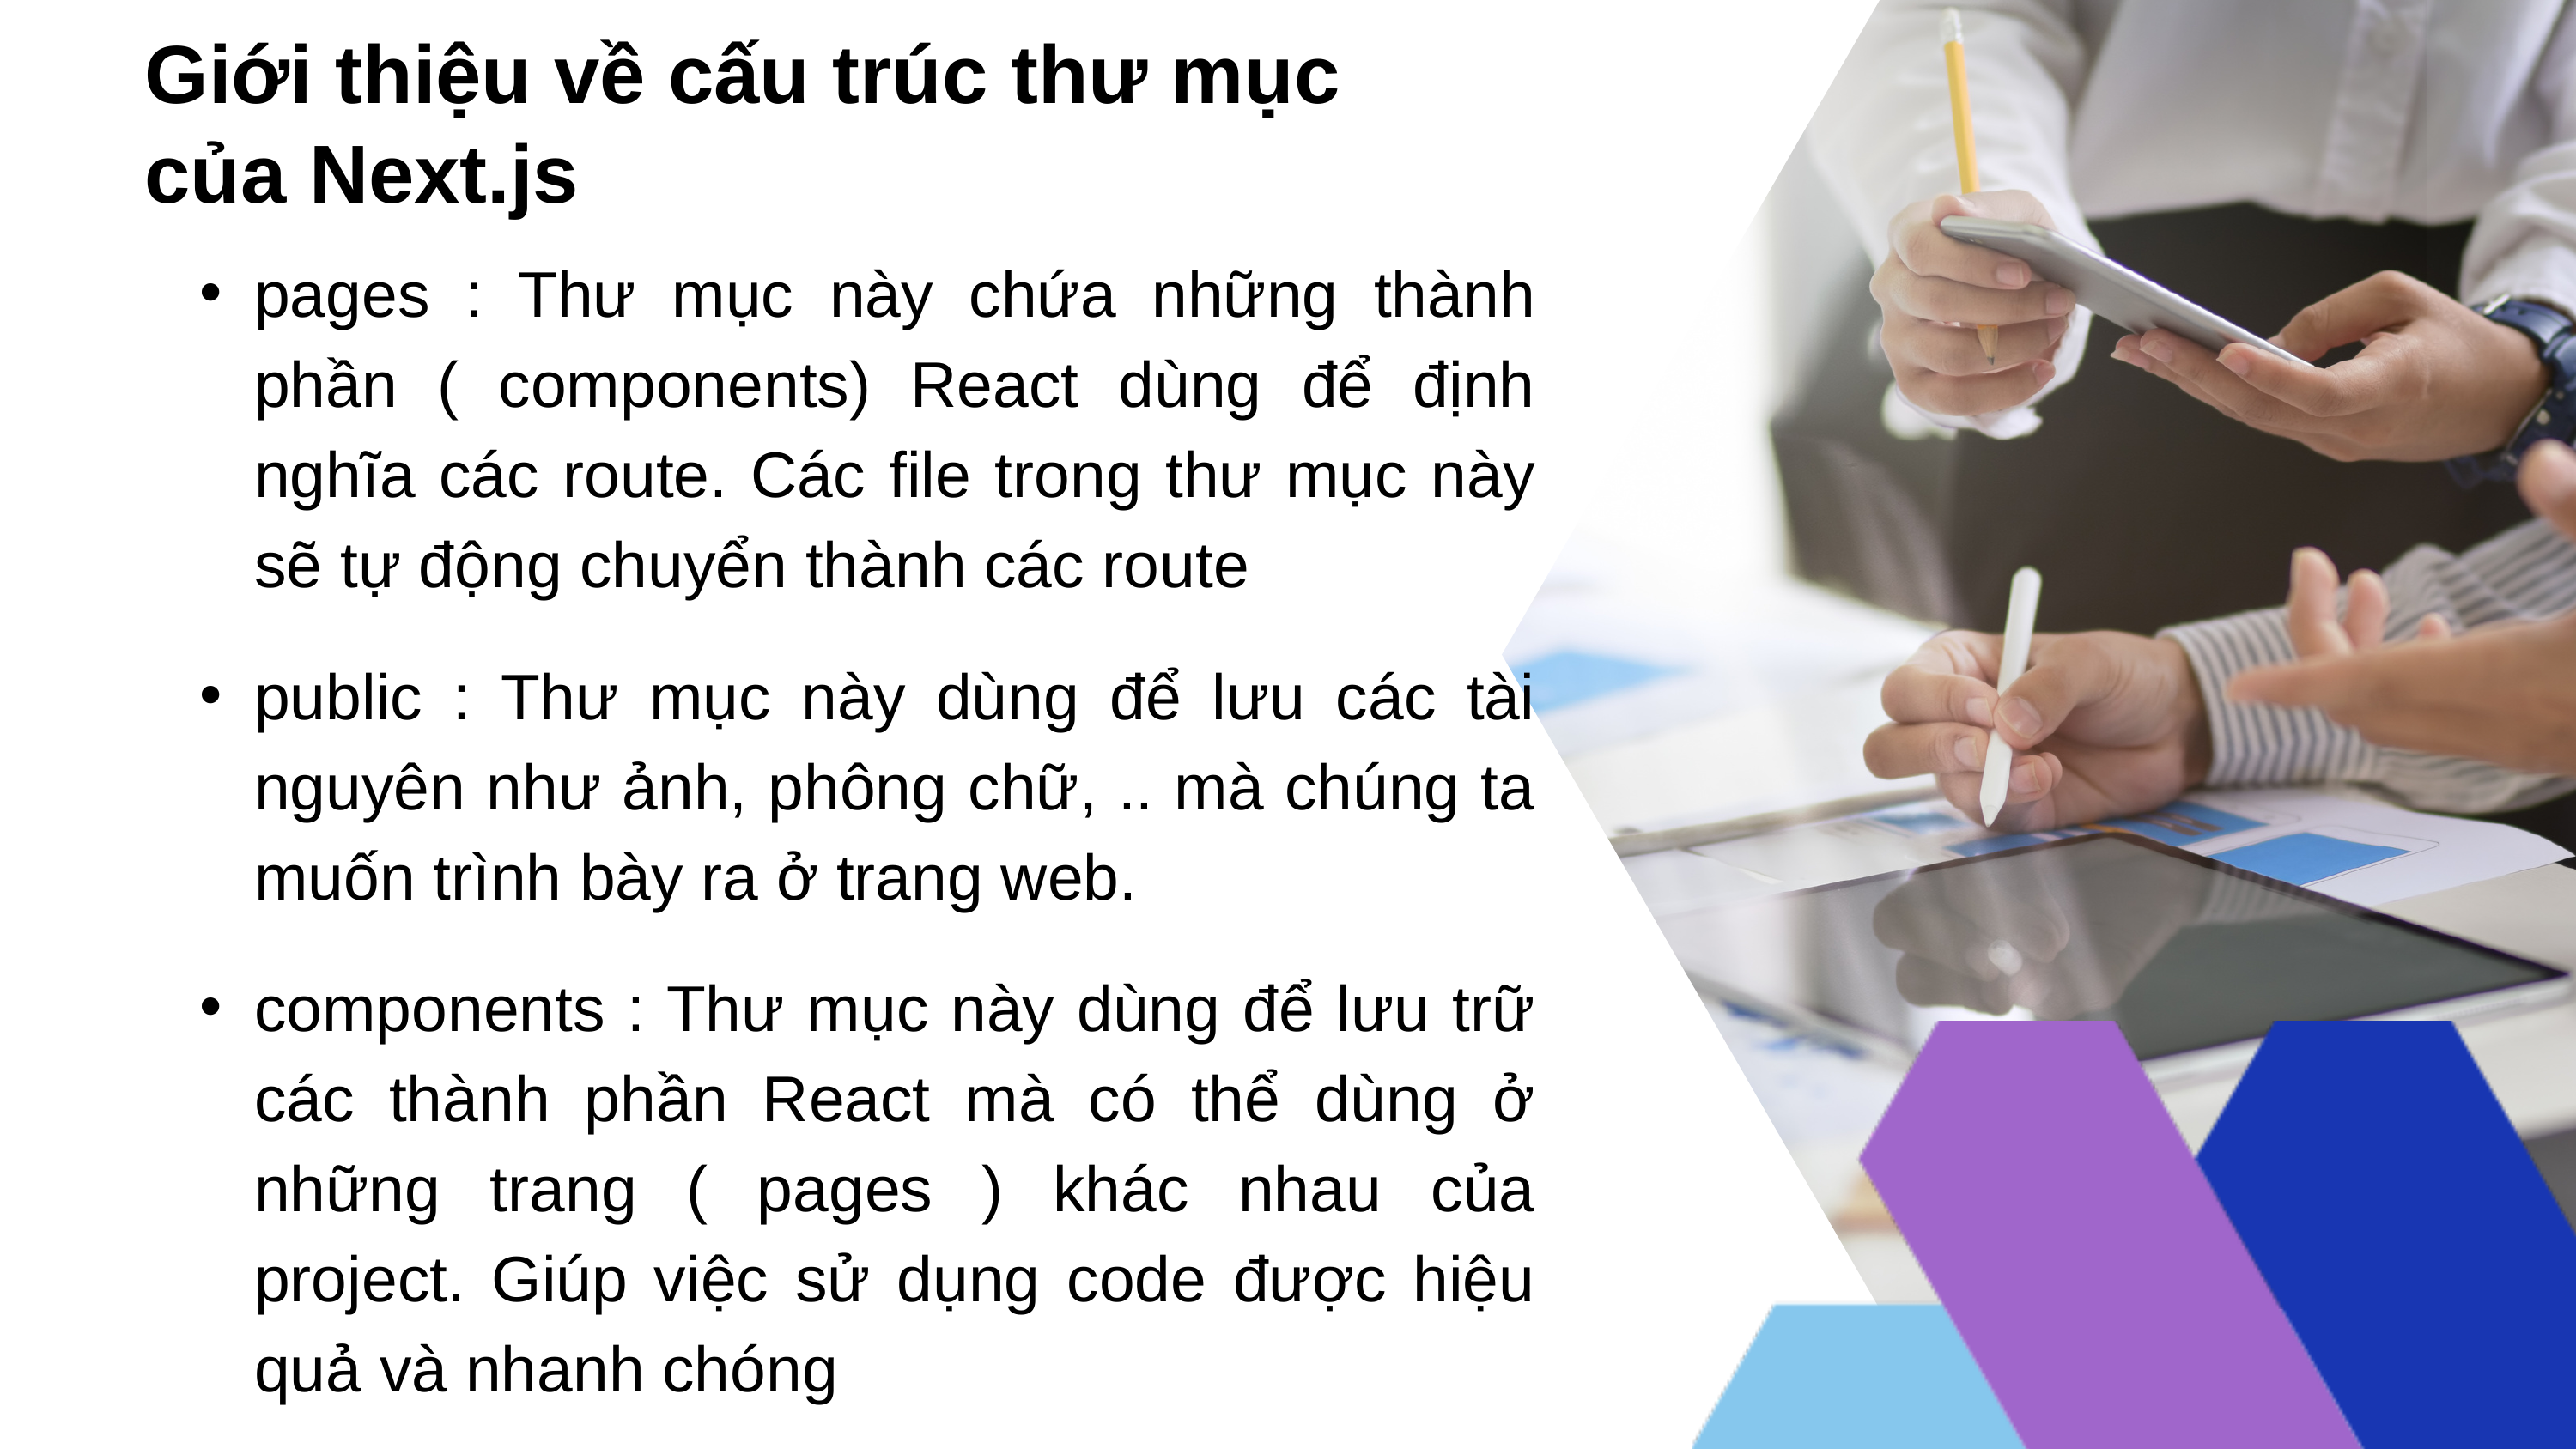

Giới thiệu về cấu trúc thư mục của Next.js

pages : Thư mục này chứa những thành phần ( components) React dùng để định nghĩa các route. Các file trong thư mục này sẽ tự động chuyển thành các route
public : Thư mục này dùng để lưu các tài nguyên như ảnh, phông chữ, .. mà chúng ta muốn trình bày ra ở trang web.
components : Thư mục này dùng để lưu trữ các thành phần React mà có thể dùng ở những trang ( pages ) khác nhau của project. Giúp việc sử dụng code được hiệu quả và nhanh chóng